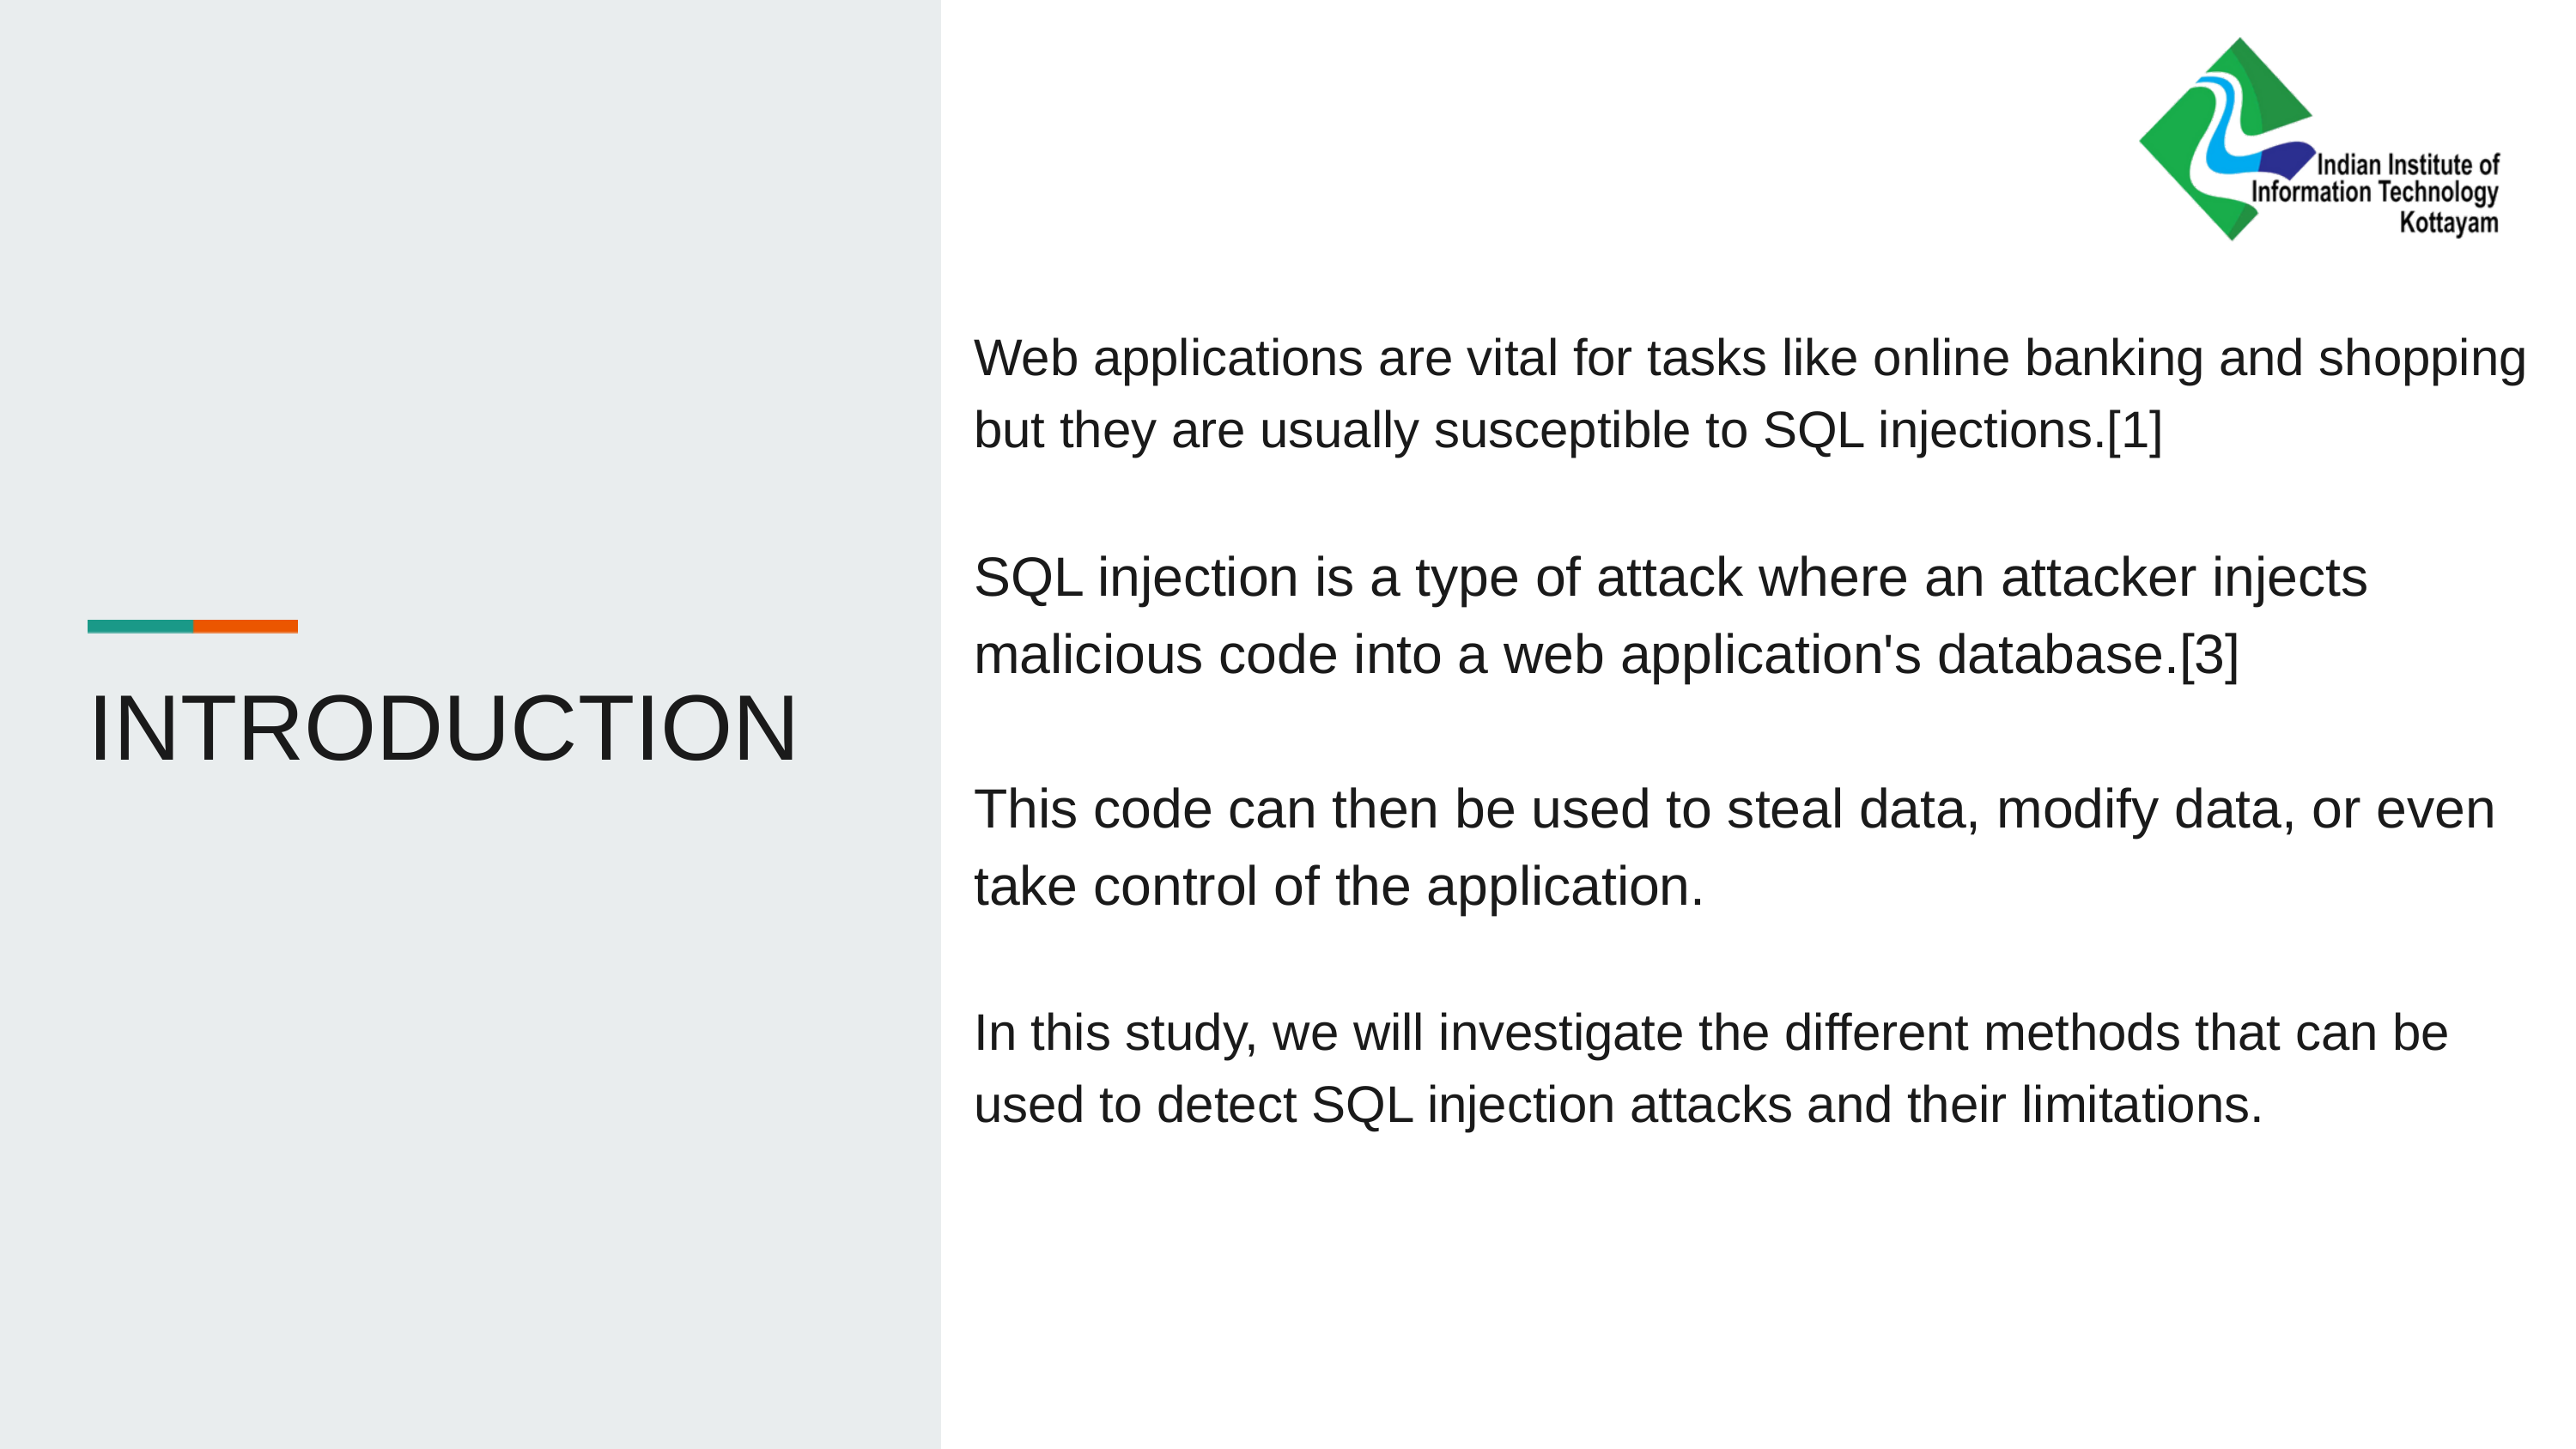

Web applications are vital for tasks like online banking and shopping but they are usually susceptible to SQL injections.[1]

SQL injection is a type of attack where an attacker injects malicious code into a web application's database.[3]

This code can then be used to steal data, modify data, or even take control of the application.

In this study, we will investigate the different methods that can be used to detect SQL injection attacks and their limitations.

INTRODUCTION